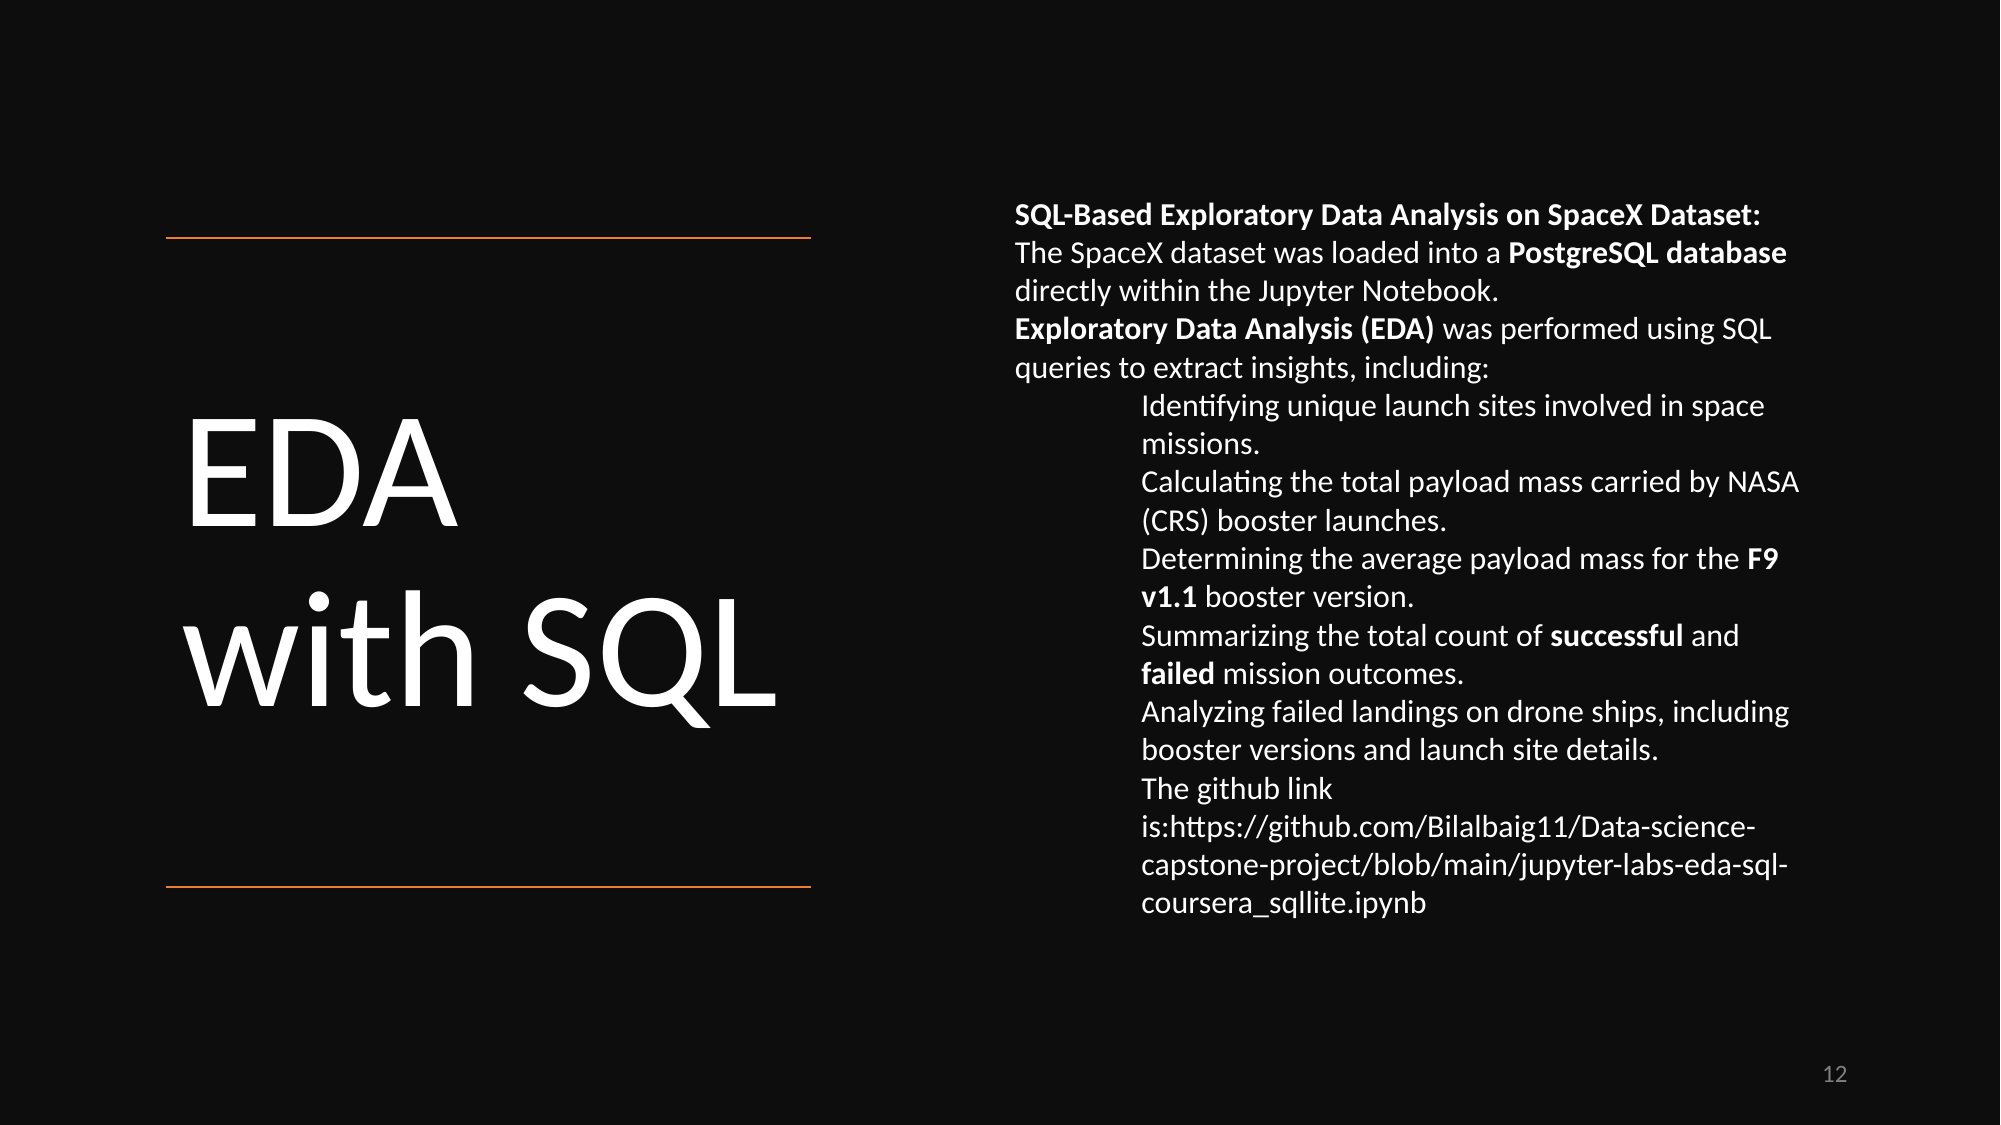

SQL-Based Exploratory Data Analysis on SpaceX Dataset:
The SpaceX dataset was loaded into a PostgreSQL database directly within the Jupyter Notebook.
Exploratory Data Analysis (EDA) was performed using SQL queries to extract insights, including:
Identifying unique launch sites involved in space missions.
Calculating the total payload mass carried by NASA (CRS) booster launches.
Determining the average payload mass for the F9 v1.1 booster version.
Summarizing the total count of successful and failed mission outcomes.
Analyzing failed landings on drone ships, including booster versions and launch site details.
The github link is:https://github.com/Bilalbaig11/Data-science-capstone-project/blob/main/jupyter-labs-eda-sql-coursera_sqllite.ipynb
EDA with SQL
12